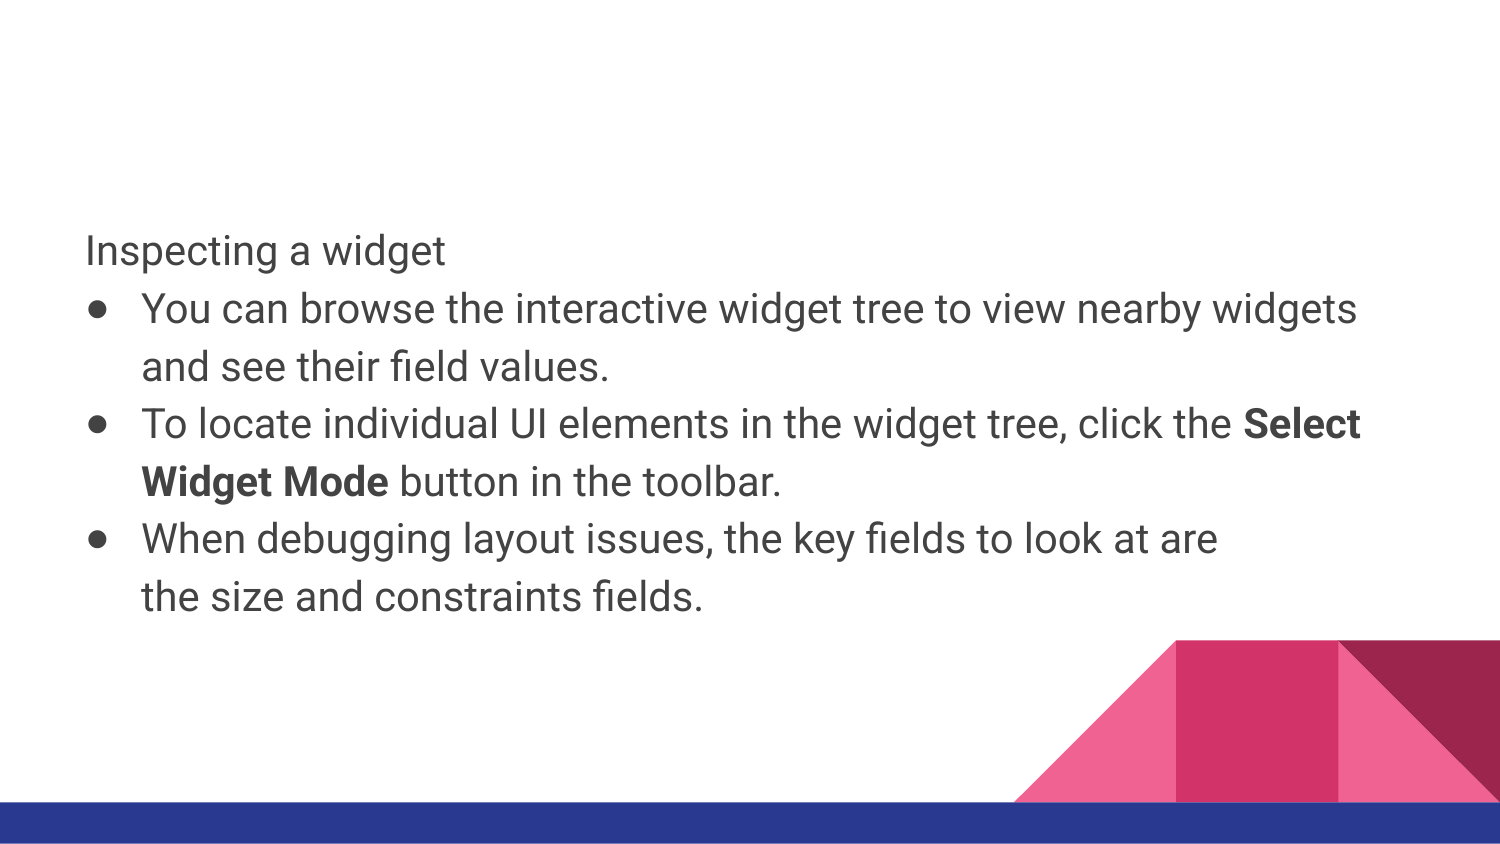

#
Inspecting a widget
You can browse the interactive widget tree to view nearby widgets and see their field values.
To locate individual UI elements in the widget tree, click the Select Widget Mode button in the toolbar.
When debugging layout issues, the key fields to look at are the size and constraints fields.